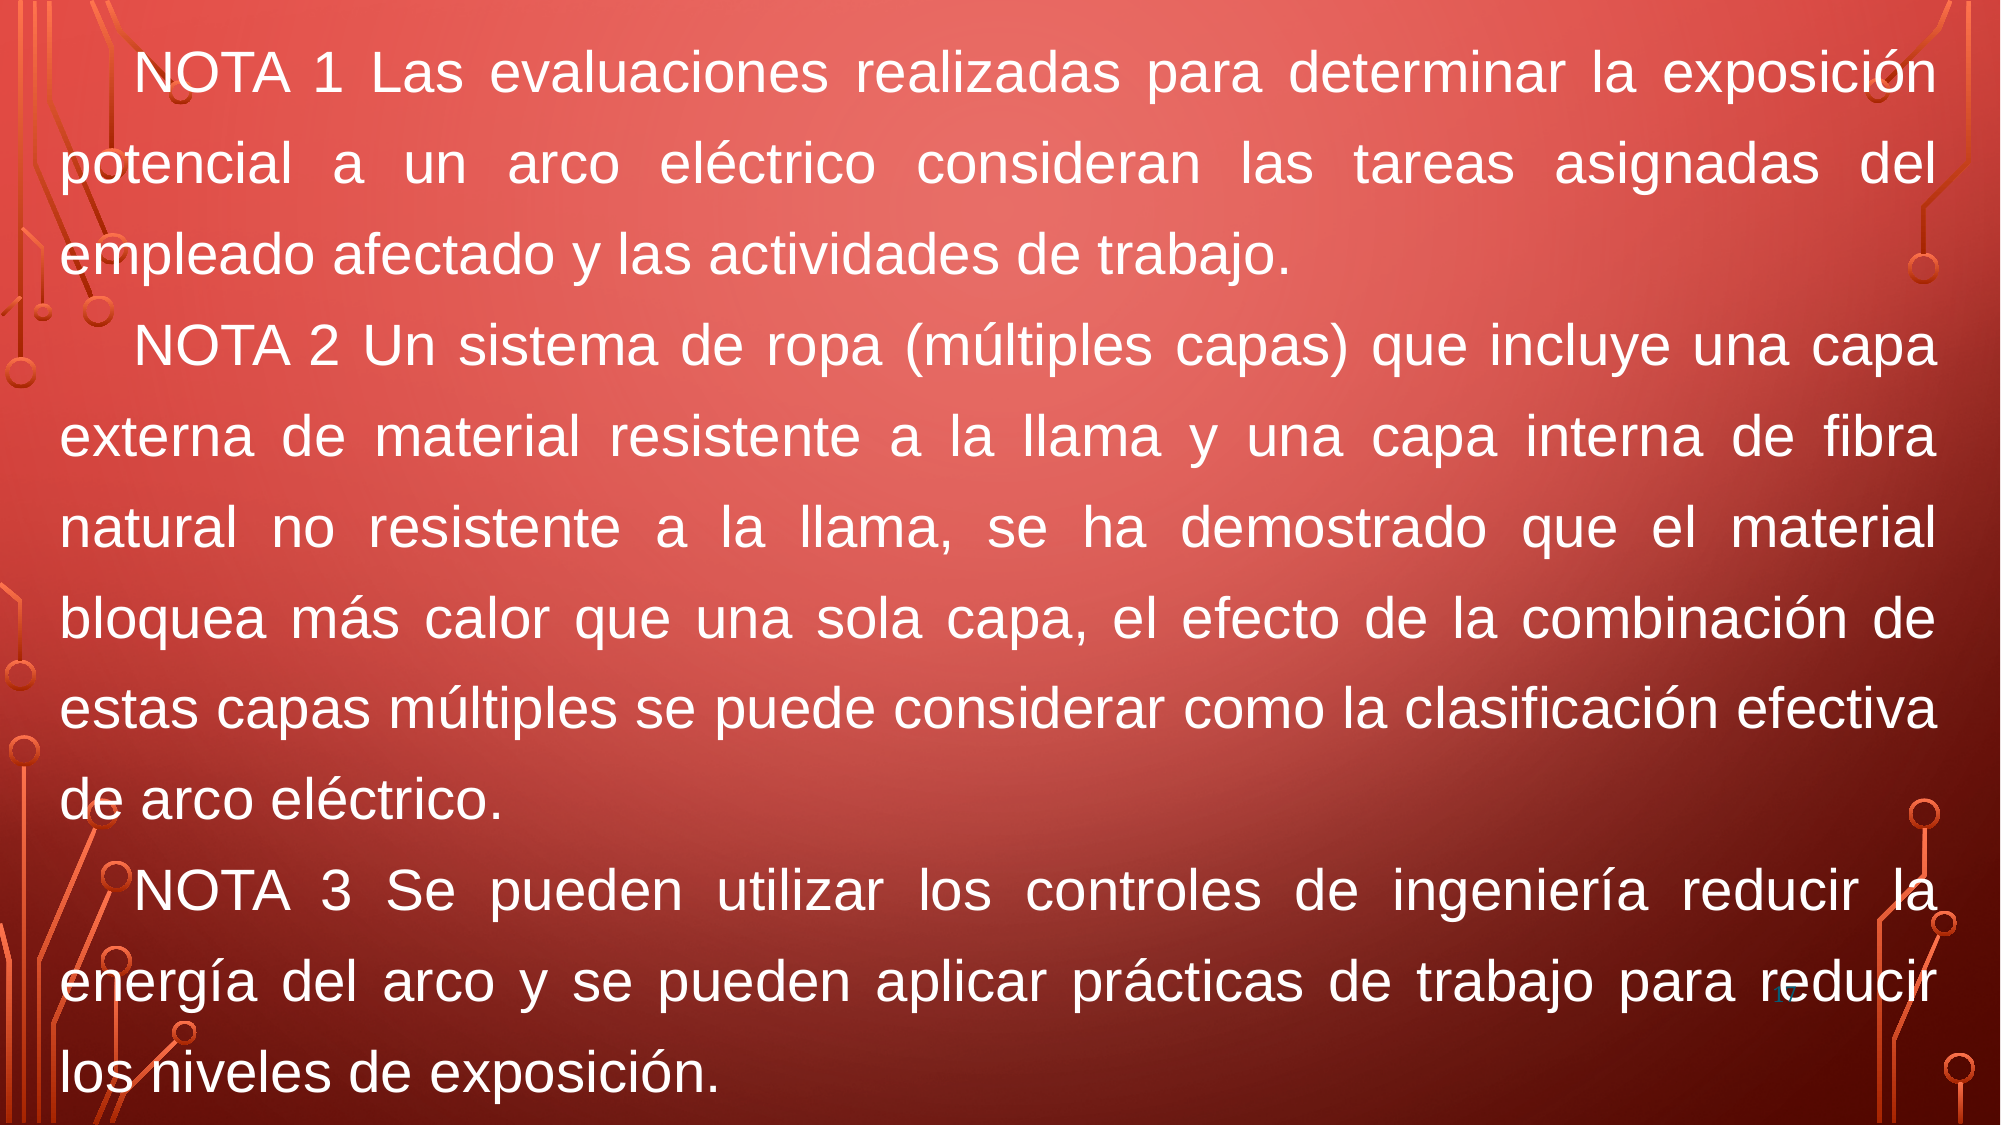

NOTA 1 Las evaluaciones realizadas para determinar la exposición potencial a un arco eléctrico consideran las tareas asignadas del empleado afectado y las actividades de trabajo.
NOTA 2 Un sistema de ropa (múltiples capas) que incluye una capa externa de material resistente a la llama y una capa interna de fibra natural no resistente a la llama, se ha demostrado que el material bloquea más calor que una sola capa, el efecto de la combinación de estas capas múltiples se puede considerar como la clasificación efectiva de arco eléctrico.
NOTA 3 Se pueden utilizar los controles de ingeniería reducir la energía del arco y se pueden aplicar prácticas de trabajo para reducir los niveles de exposición.
17